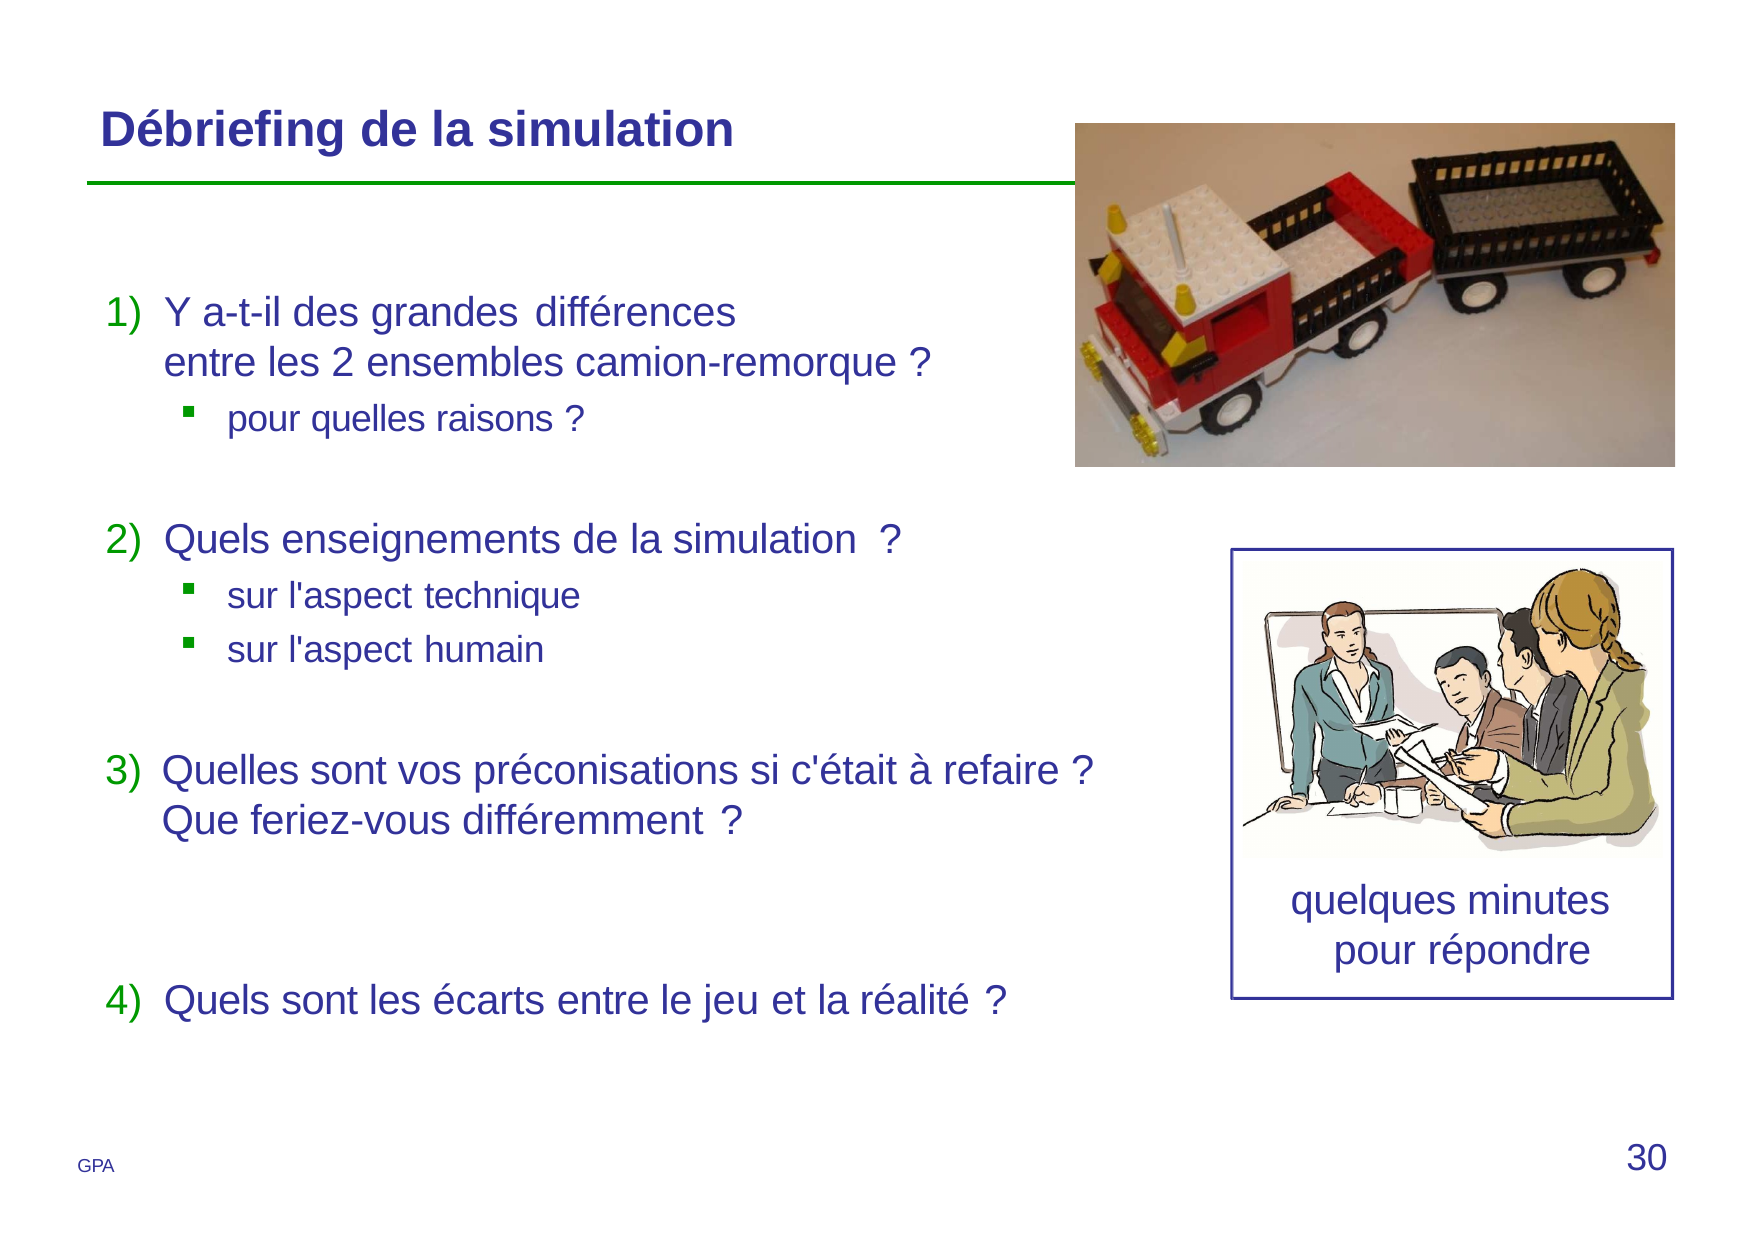

# Débriefing de la simulation

Y a-t-il des grandes différences
entre les 2 ensembles camion-remorque ?
pour quelles raisons ?

Quels enseignements de la simulation ?
sur l'aspect technique
sur l'aspect humain

Quelles sont vos préconisations si c'était à refaire ?  Que feriez-vous différemment ?
quelques minutes  pour répondre
Quels sont les écarts entre le jeu et la réalité ?

30
GPA